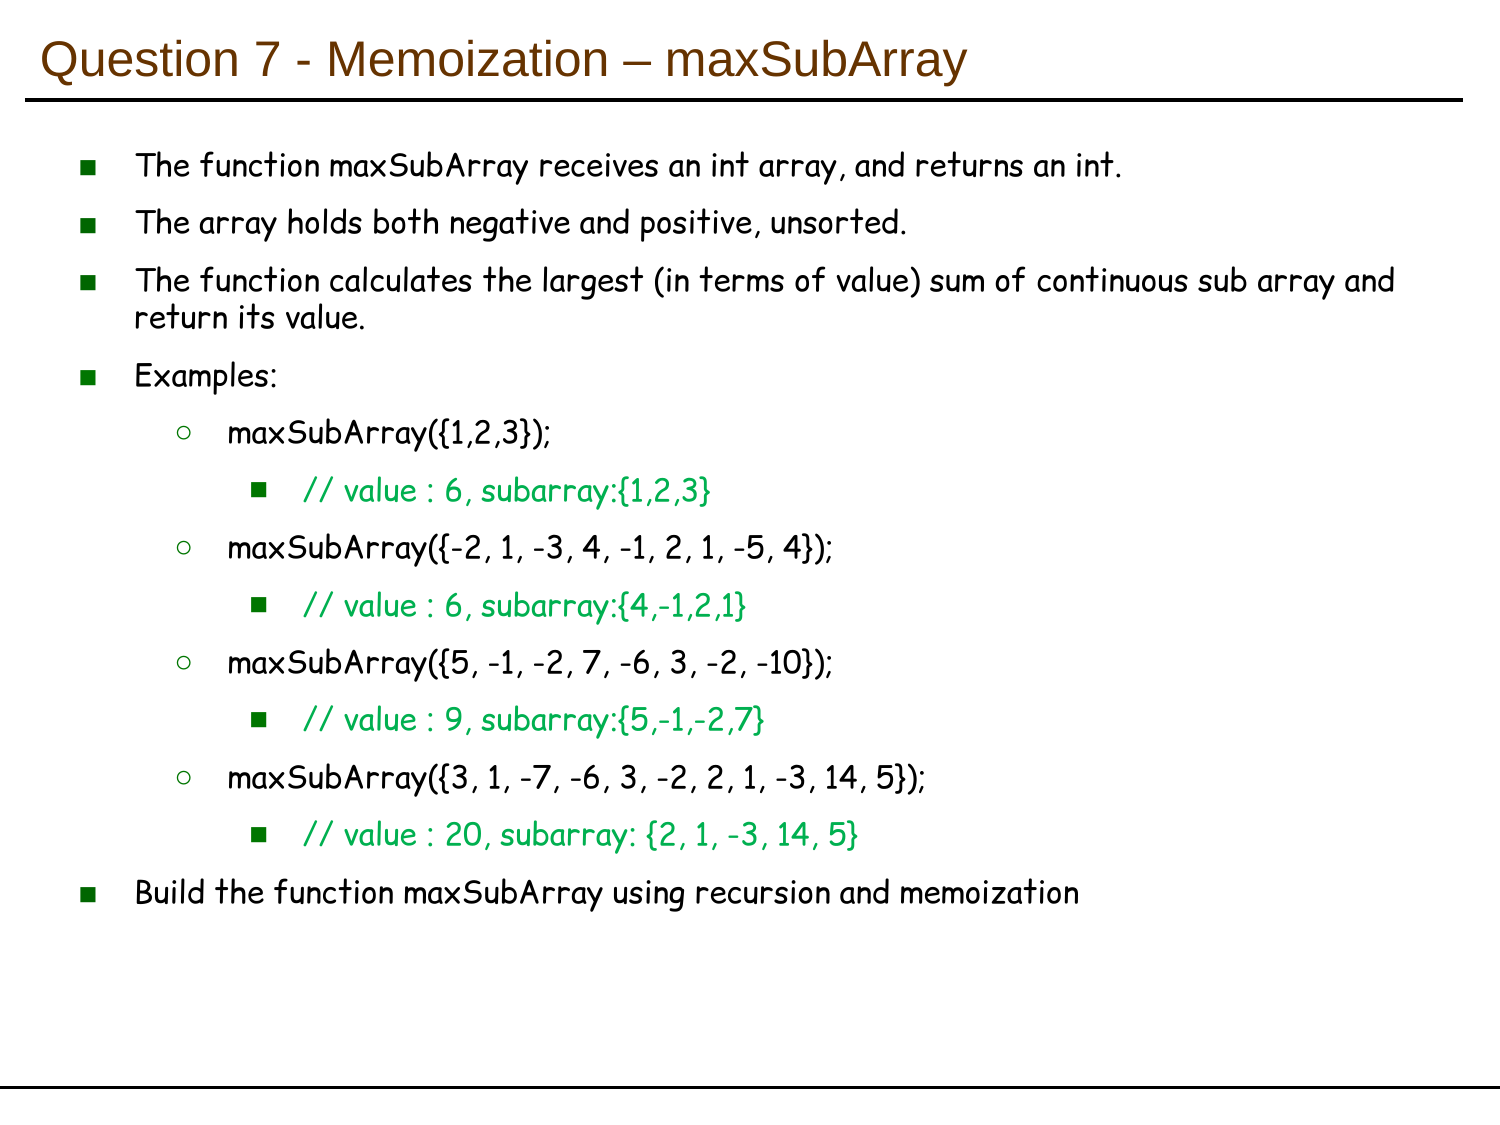

Question 7 - Memoization – maxSubArray
The function maxSubArray receives an int array, and returns an int.
The array holds both negative and positive, unsorted.
The function calculates the largest (in terms of value) sum of continuous sub array and return its value.
Examples:
maxSubArray({1,2,3});
// value : 6, subarray:{1,2,3}
maxSubArray({-2, 1, -3, 4, -1, 2, 1, -5, 4});
// value : 6, subarray:{4,-1,2,1}
maxSubArray({5, -1, -2, 7, -6, 3, -2, -10});
// value : 9, subarray:{5,-1,-2,7}
maxSubArray({3, 1, -7, -6, 3, -2, 2, 1, -3, 14, 5});
// value : 20, subarray: {2, 1, -3, 14, 5}
Build the function maxSubArray using recursion and memoization